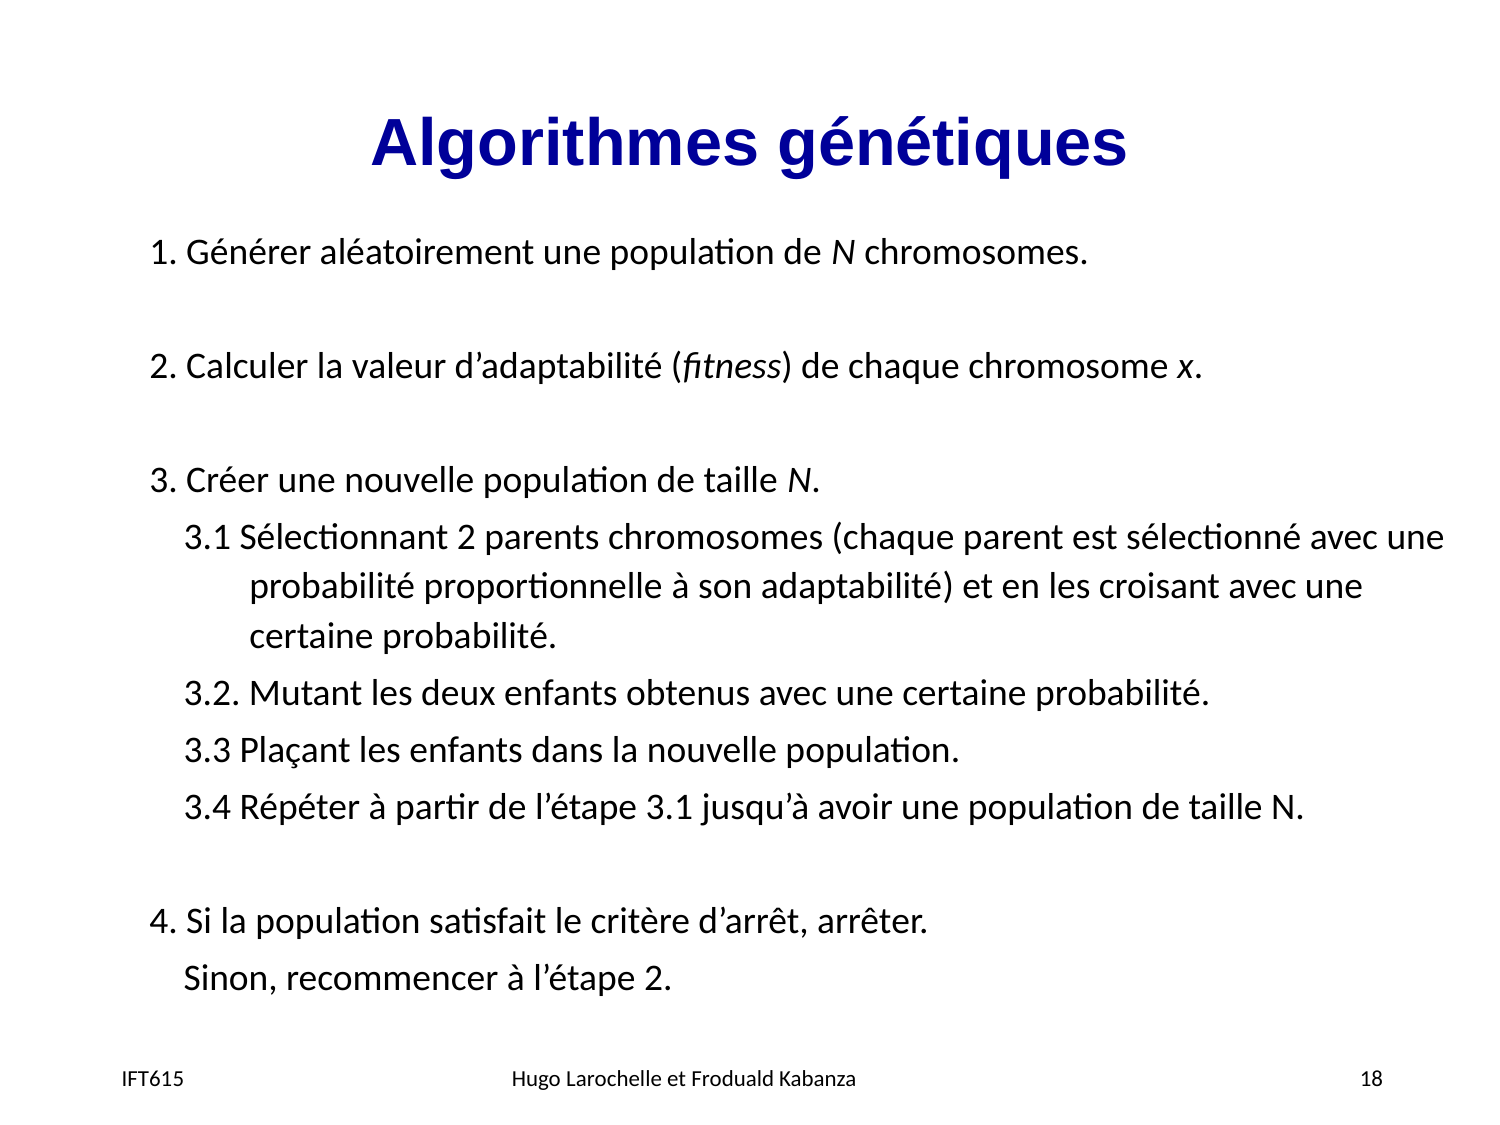

# Algorithmes génétiques
1. Générer aléatoirement une population de N chromosomes.

2. Calculer la valeur d’adaptabilité (fitness) de chaque chromosome x.

3. Créer une nouvelle population de taille N.
    3.1 Sélectionnant 2 parents chromosomes (chaque parent est sélectionné avec une probabilité proportionnelle à son adaptabilité) et en les croisant avec une certaine probabilité.
    3.2. Mutant les deux enfants obtenus avec une certaine probabilité.
    3.3 Plaçant les enfants dans la nouvelle population.
    3.4 Répéter à partir de l’étape 3.1 jusqu’à avoir une population de taille N.

4. Si la population satisfait le critère d’arrêt, arrêter.
    Sinon, recommencer à l’étape 2.
IFT615
Hugo Larochelle et Froduald Kabanza
18